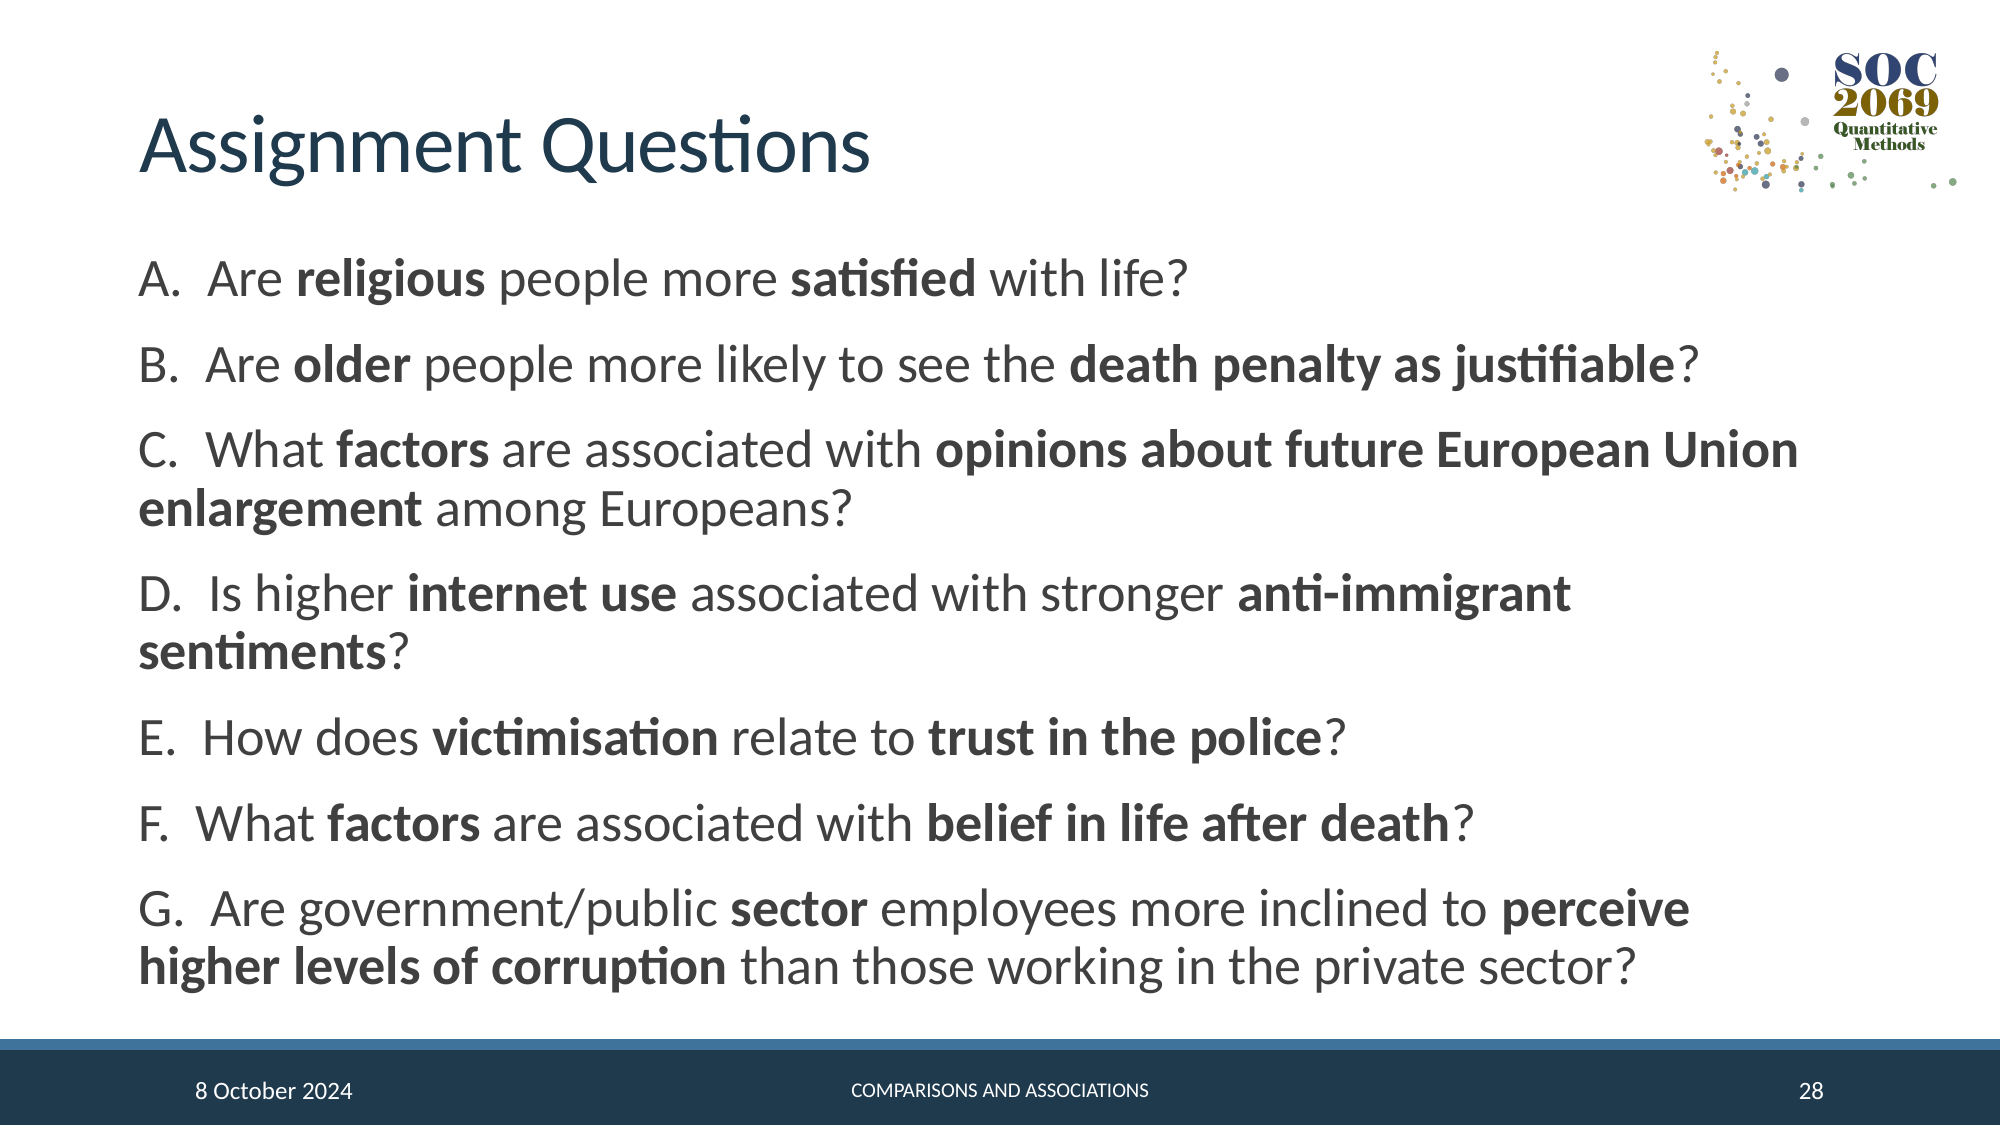

# Assignment Questions
A.  Are religious people more satisfied with life?
B.  Are older people more likely to see the death penalty as justifiable?
C.  What factors are associated with opinions about future European Union enlargement among Europeans?
D.  Is higher internet use associated with stronger anti-immigrant sentiments?
E.  How does victimisation relate to trust in the police?
F.  What factors are associated with belief in life after death?
G.  Are government/public sector employees more inclined to perceive higher levels of corruption than those working in the private sector?
8 October 2024
Comparisons and Associations
28